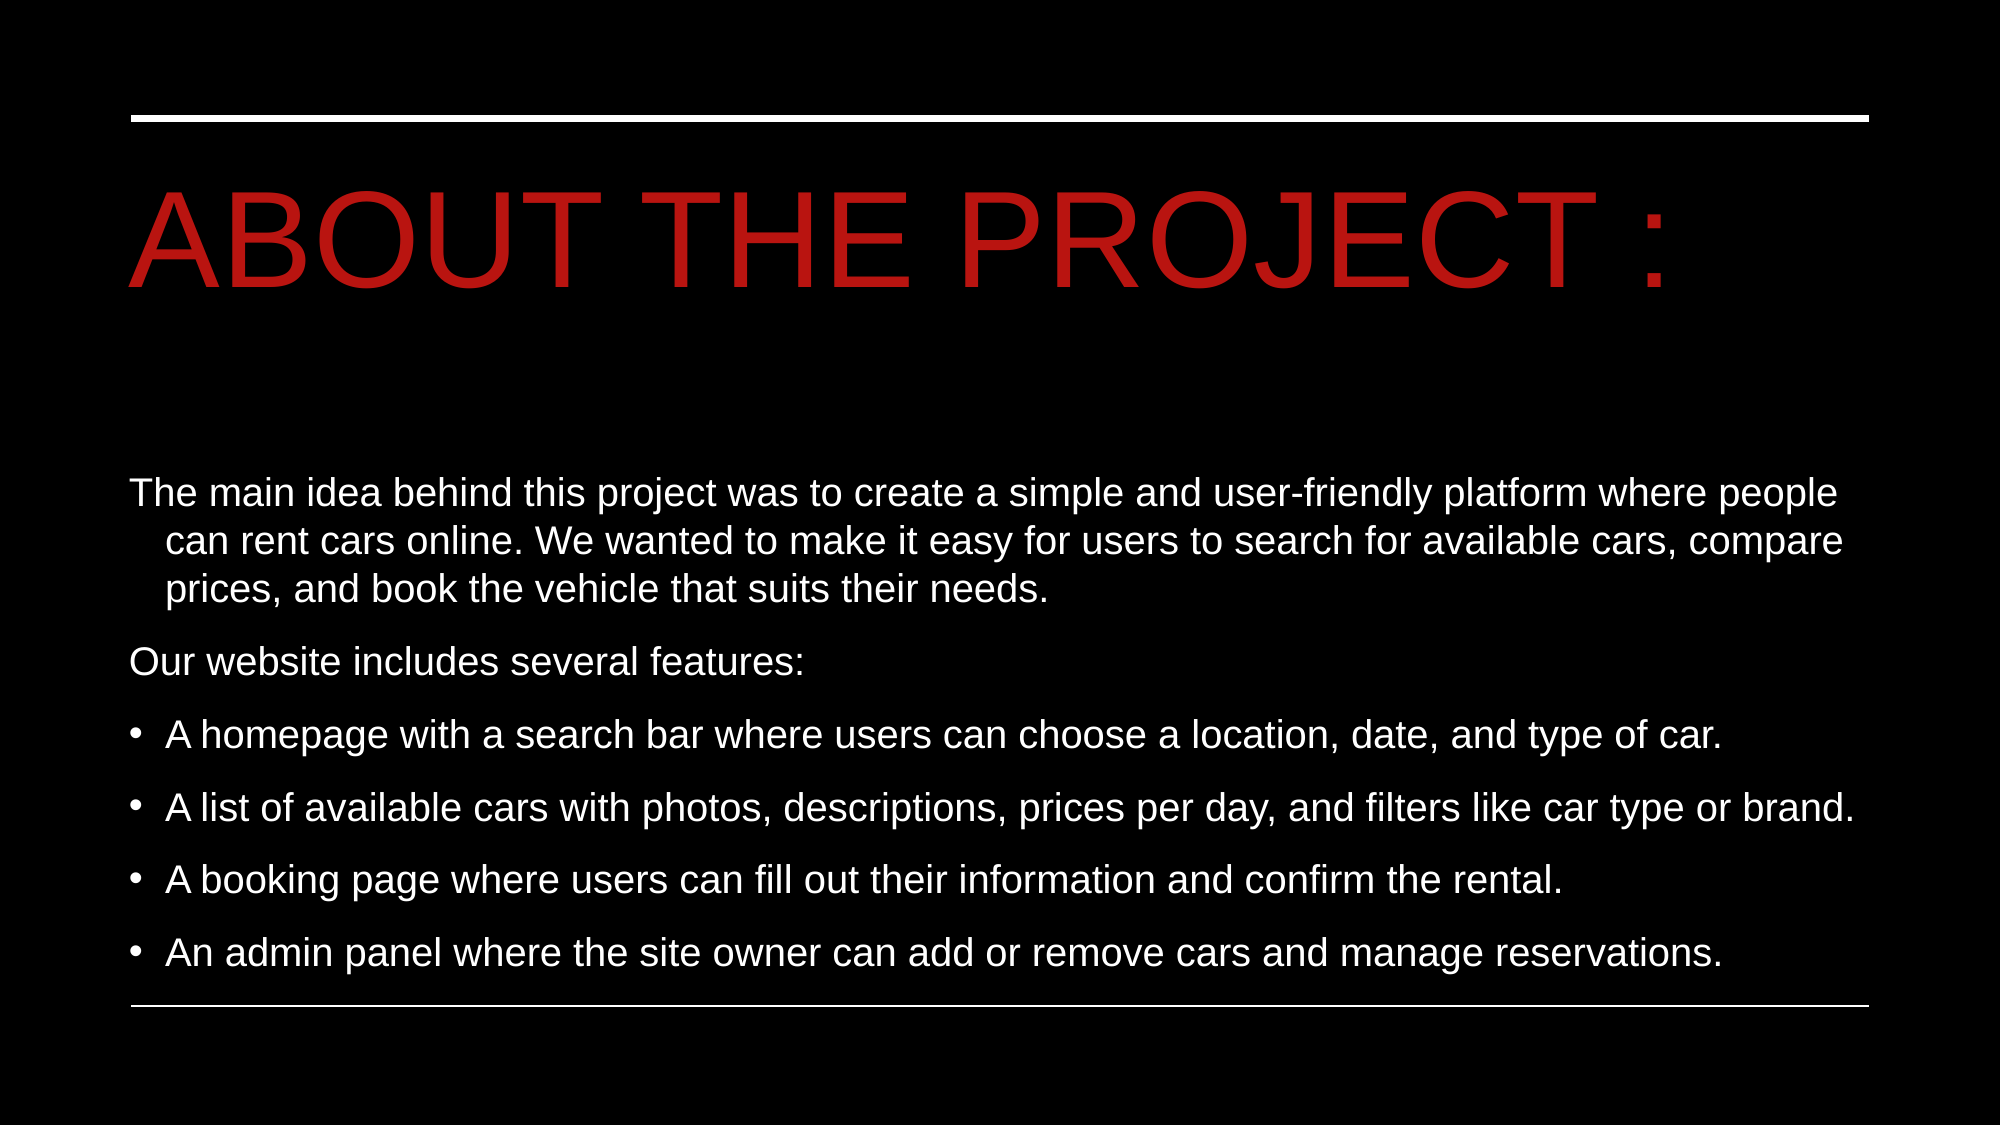

# About the project :
The main idea behind this project was to create a simple and user-friendly platform where people can rent cars online. We wanted to make it easy for users to search for available cars, compare prices, and book the vehicle that suits their needs.
Our website includes several features:
A homepage with a search bar where users can choose a location, date, and type of car.
A list of available cars with photos, descriptions, prices per day, and filters like car type or brand.
A booking page where users can fill out their information and confirm the rental.
An admin panel where the site owner can add or remove cars and manage reservations.